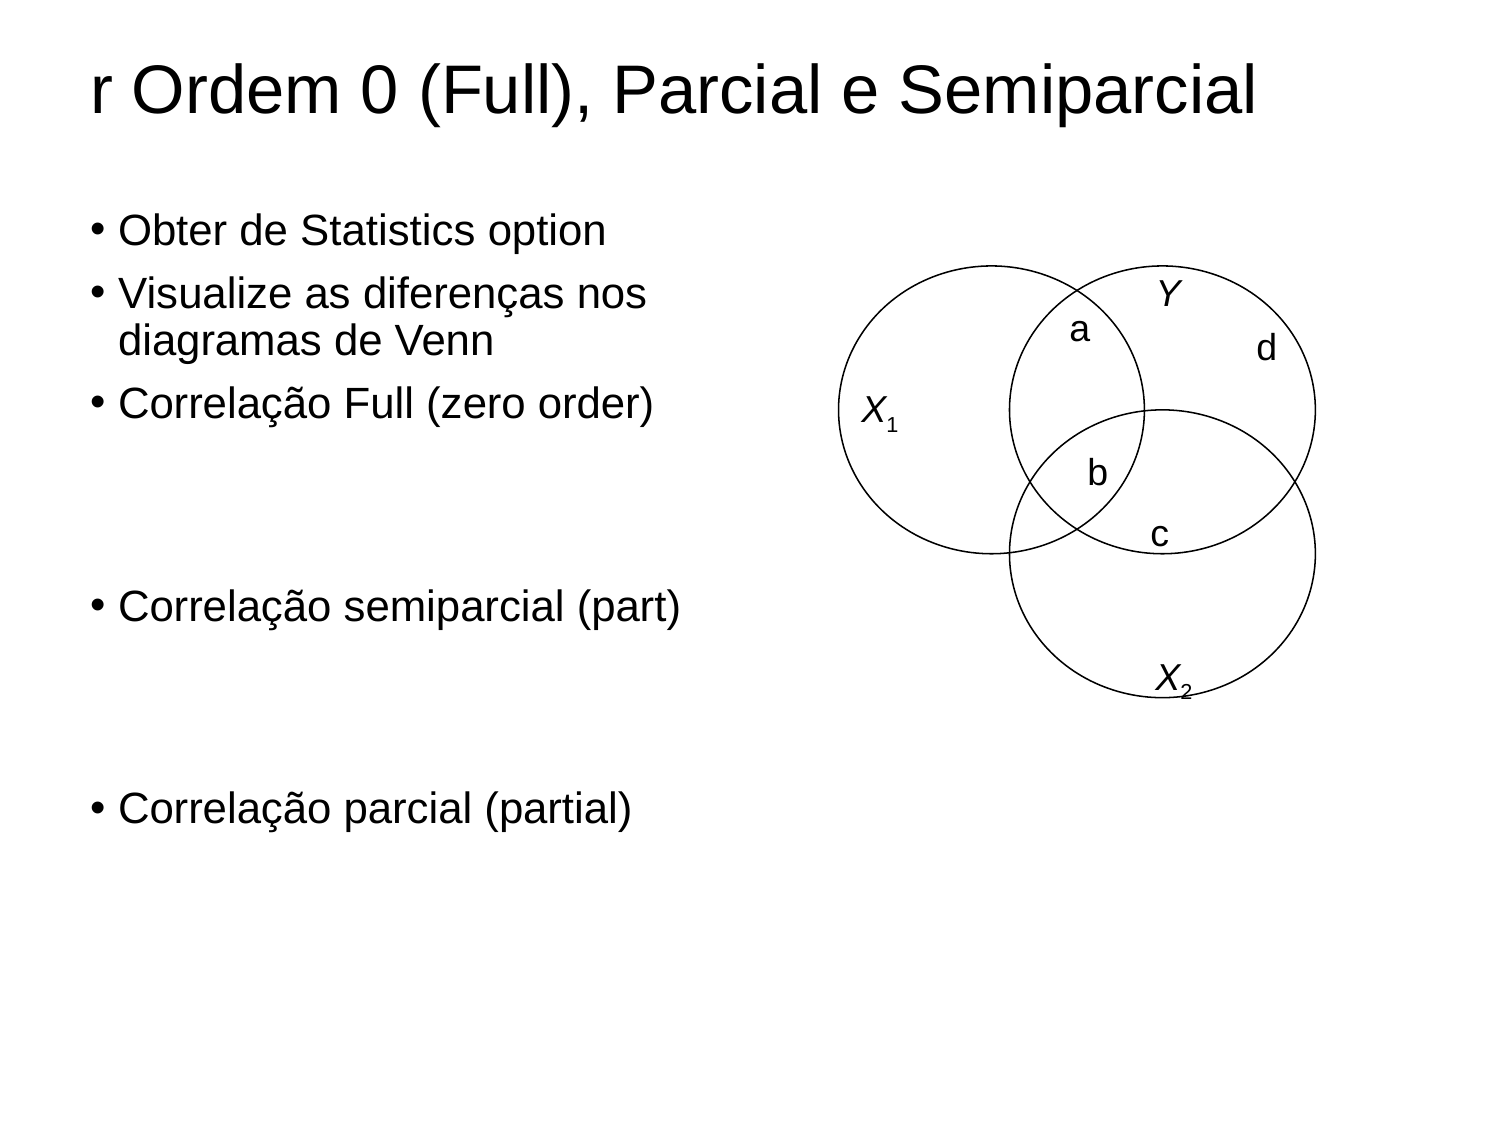

# r Ordem 0 (Full), Parcial e Semiparcial
Obter de Statistics option
Visualize as diferenças nos diagramas de Venn
Correlação Full (zero order)

Correlação semiparcial (part)

Correlação parcial (partial)

Y

a
X1
d

b
c
X2